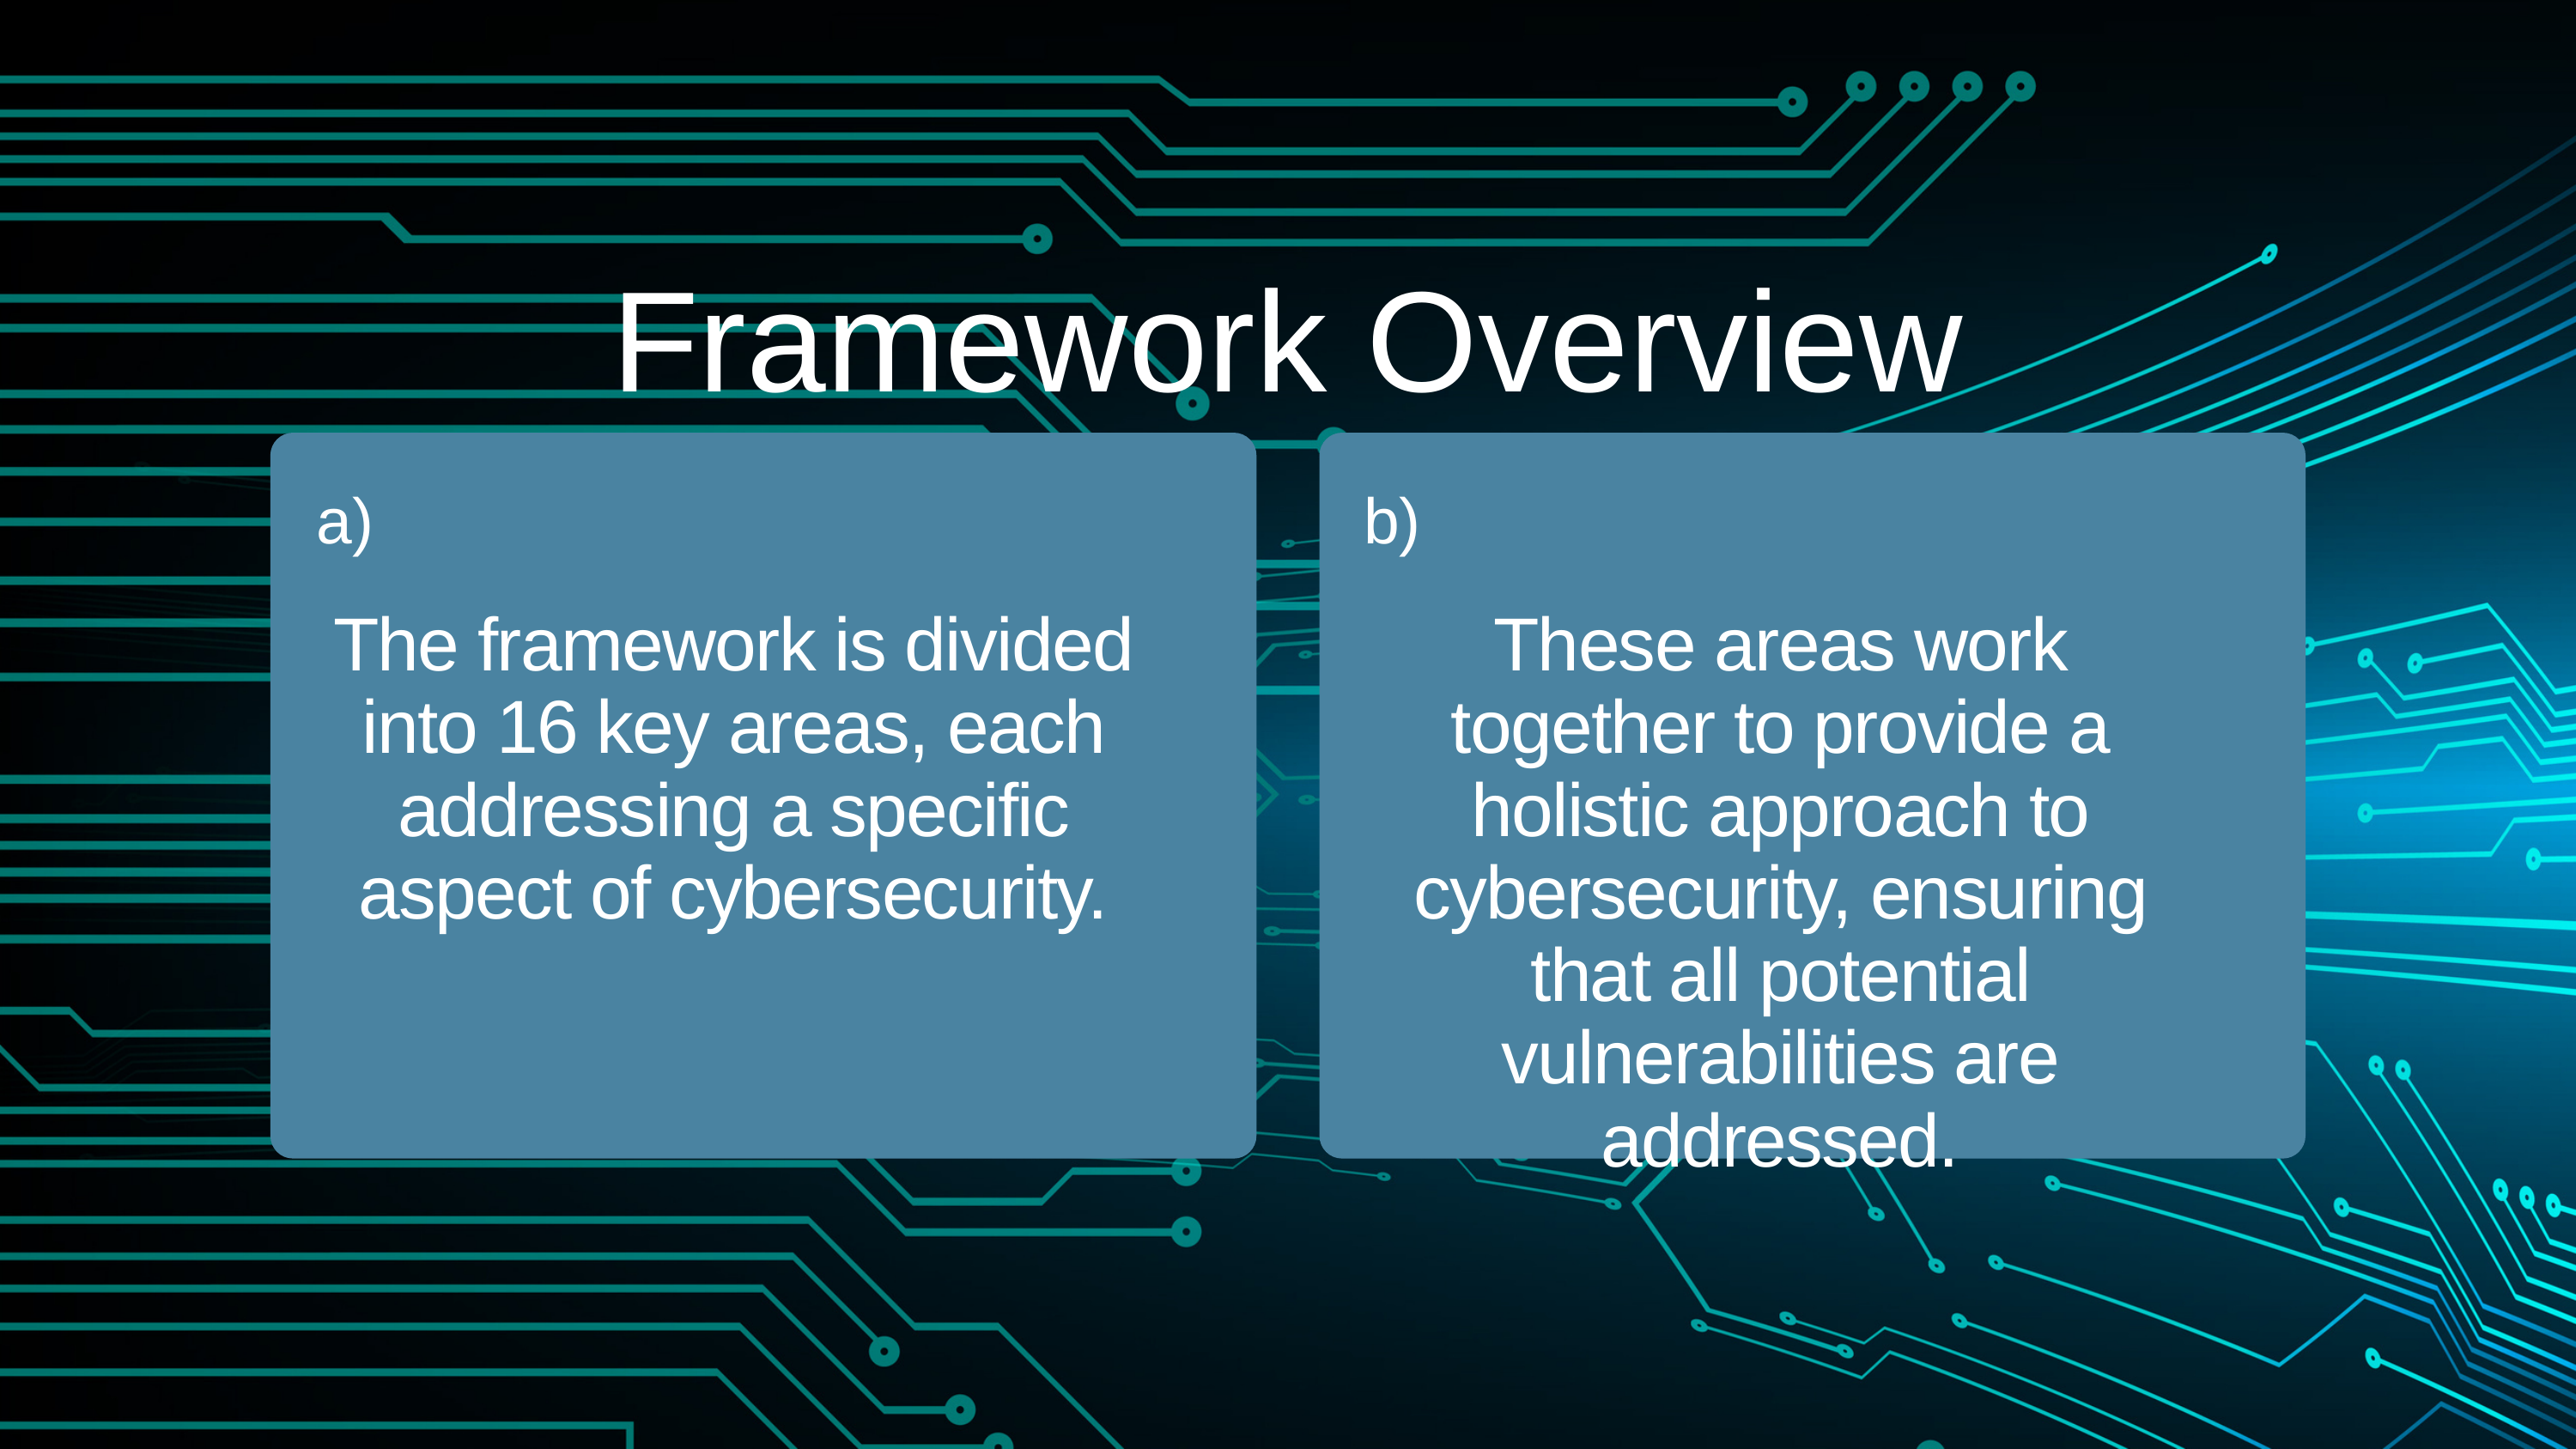

Framework Overview

a)
b)
The framework is divided into 16 key areas, each addressing a specific aspect of cybersecurity.
These areas work together to provide a holistic approach to cybersecurity, ensuring that all potential vulnerabilities are addressed.